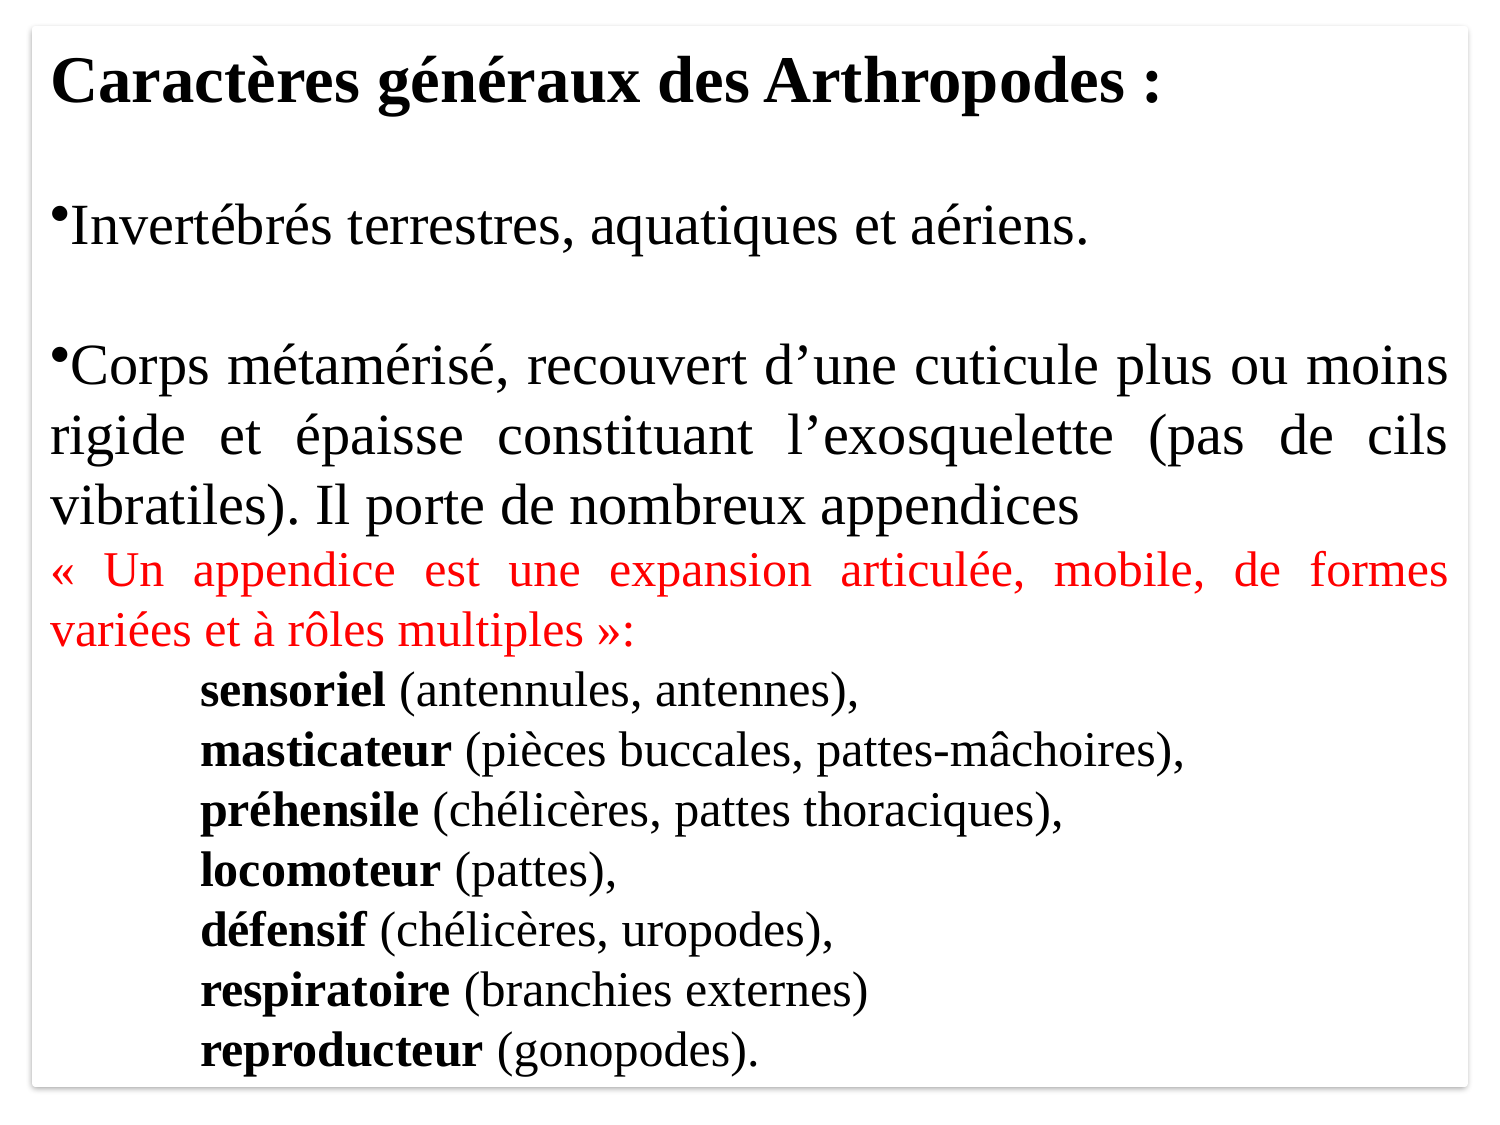

Caractères généraux des Arthropodes :

Invertébrés terrestres, aquatiques et aériens.

Corps métamérisé, recouvert d’une cuticule plus ou moins rigide et épaisse constituant l’exosquelette (pas de cils vibratiles). Il porte de nombreux appendices
« Un appendice est une expansion articulée, mobile, de formes variées et à rôles multiples »:
            sensoriel (antennules, antennes),
            masticateur (pièces buccales, pattes-mâchoires),
            préhensile (chélicères, pattes thoraciques),
            locomoteur (pattes),
	défensif (chélicères, uropodes),
	respiratoire (branchies externes)
	reproducteur (gonopodes).